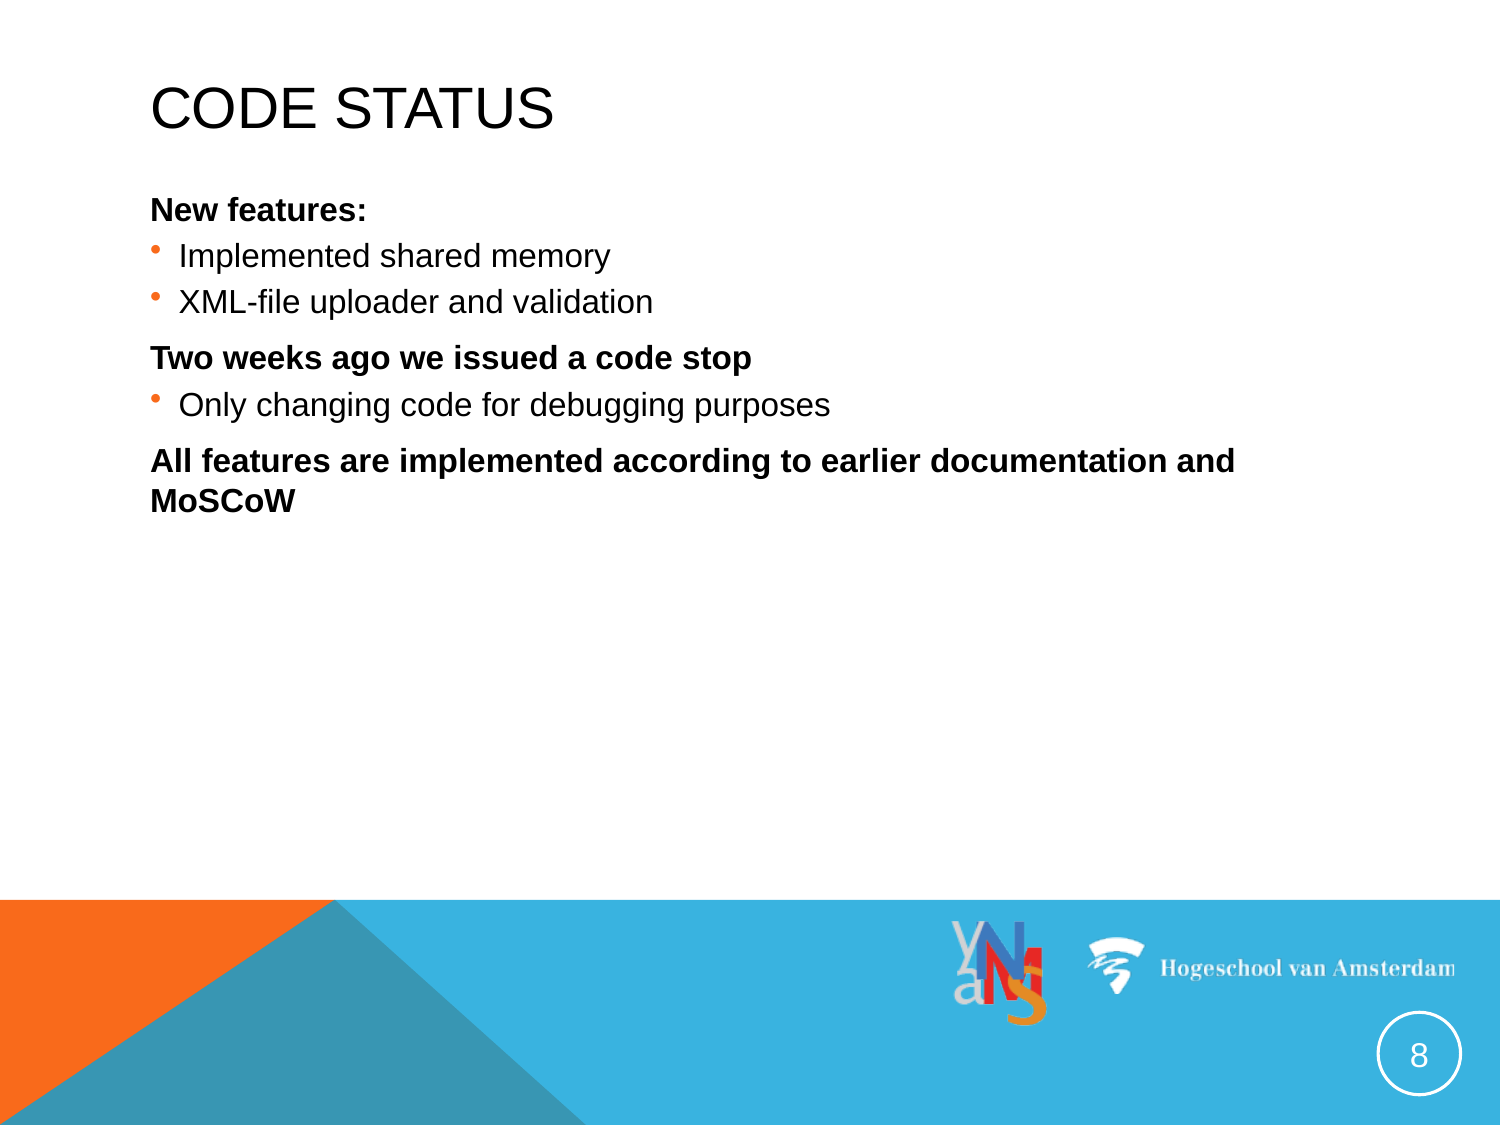

# Code status
New features:
Implemented shared memory
XML-file uploader and validation
Two weeks ago we issued a code stop
Only changing code for debugging purposes
All features are implemented according to earlier documentation and MoSCoW

8